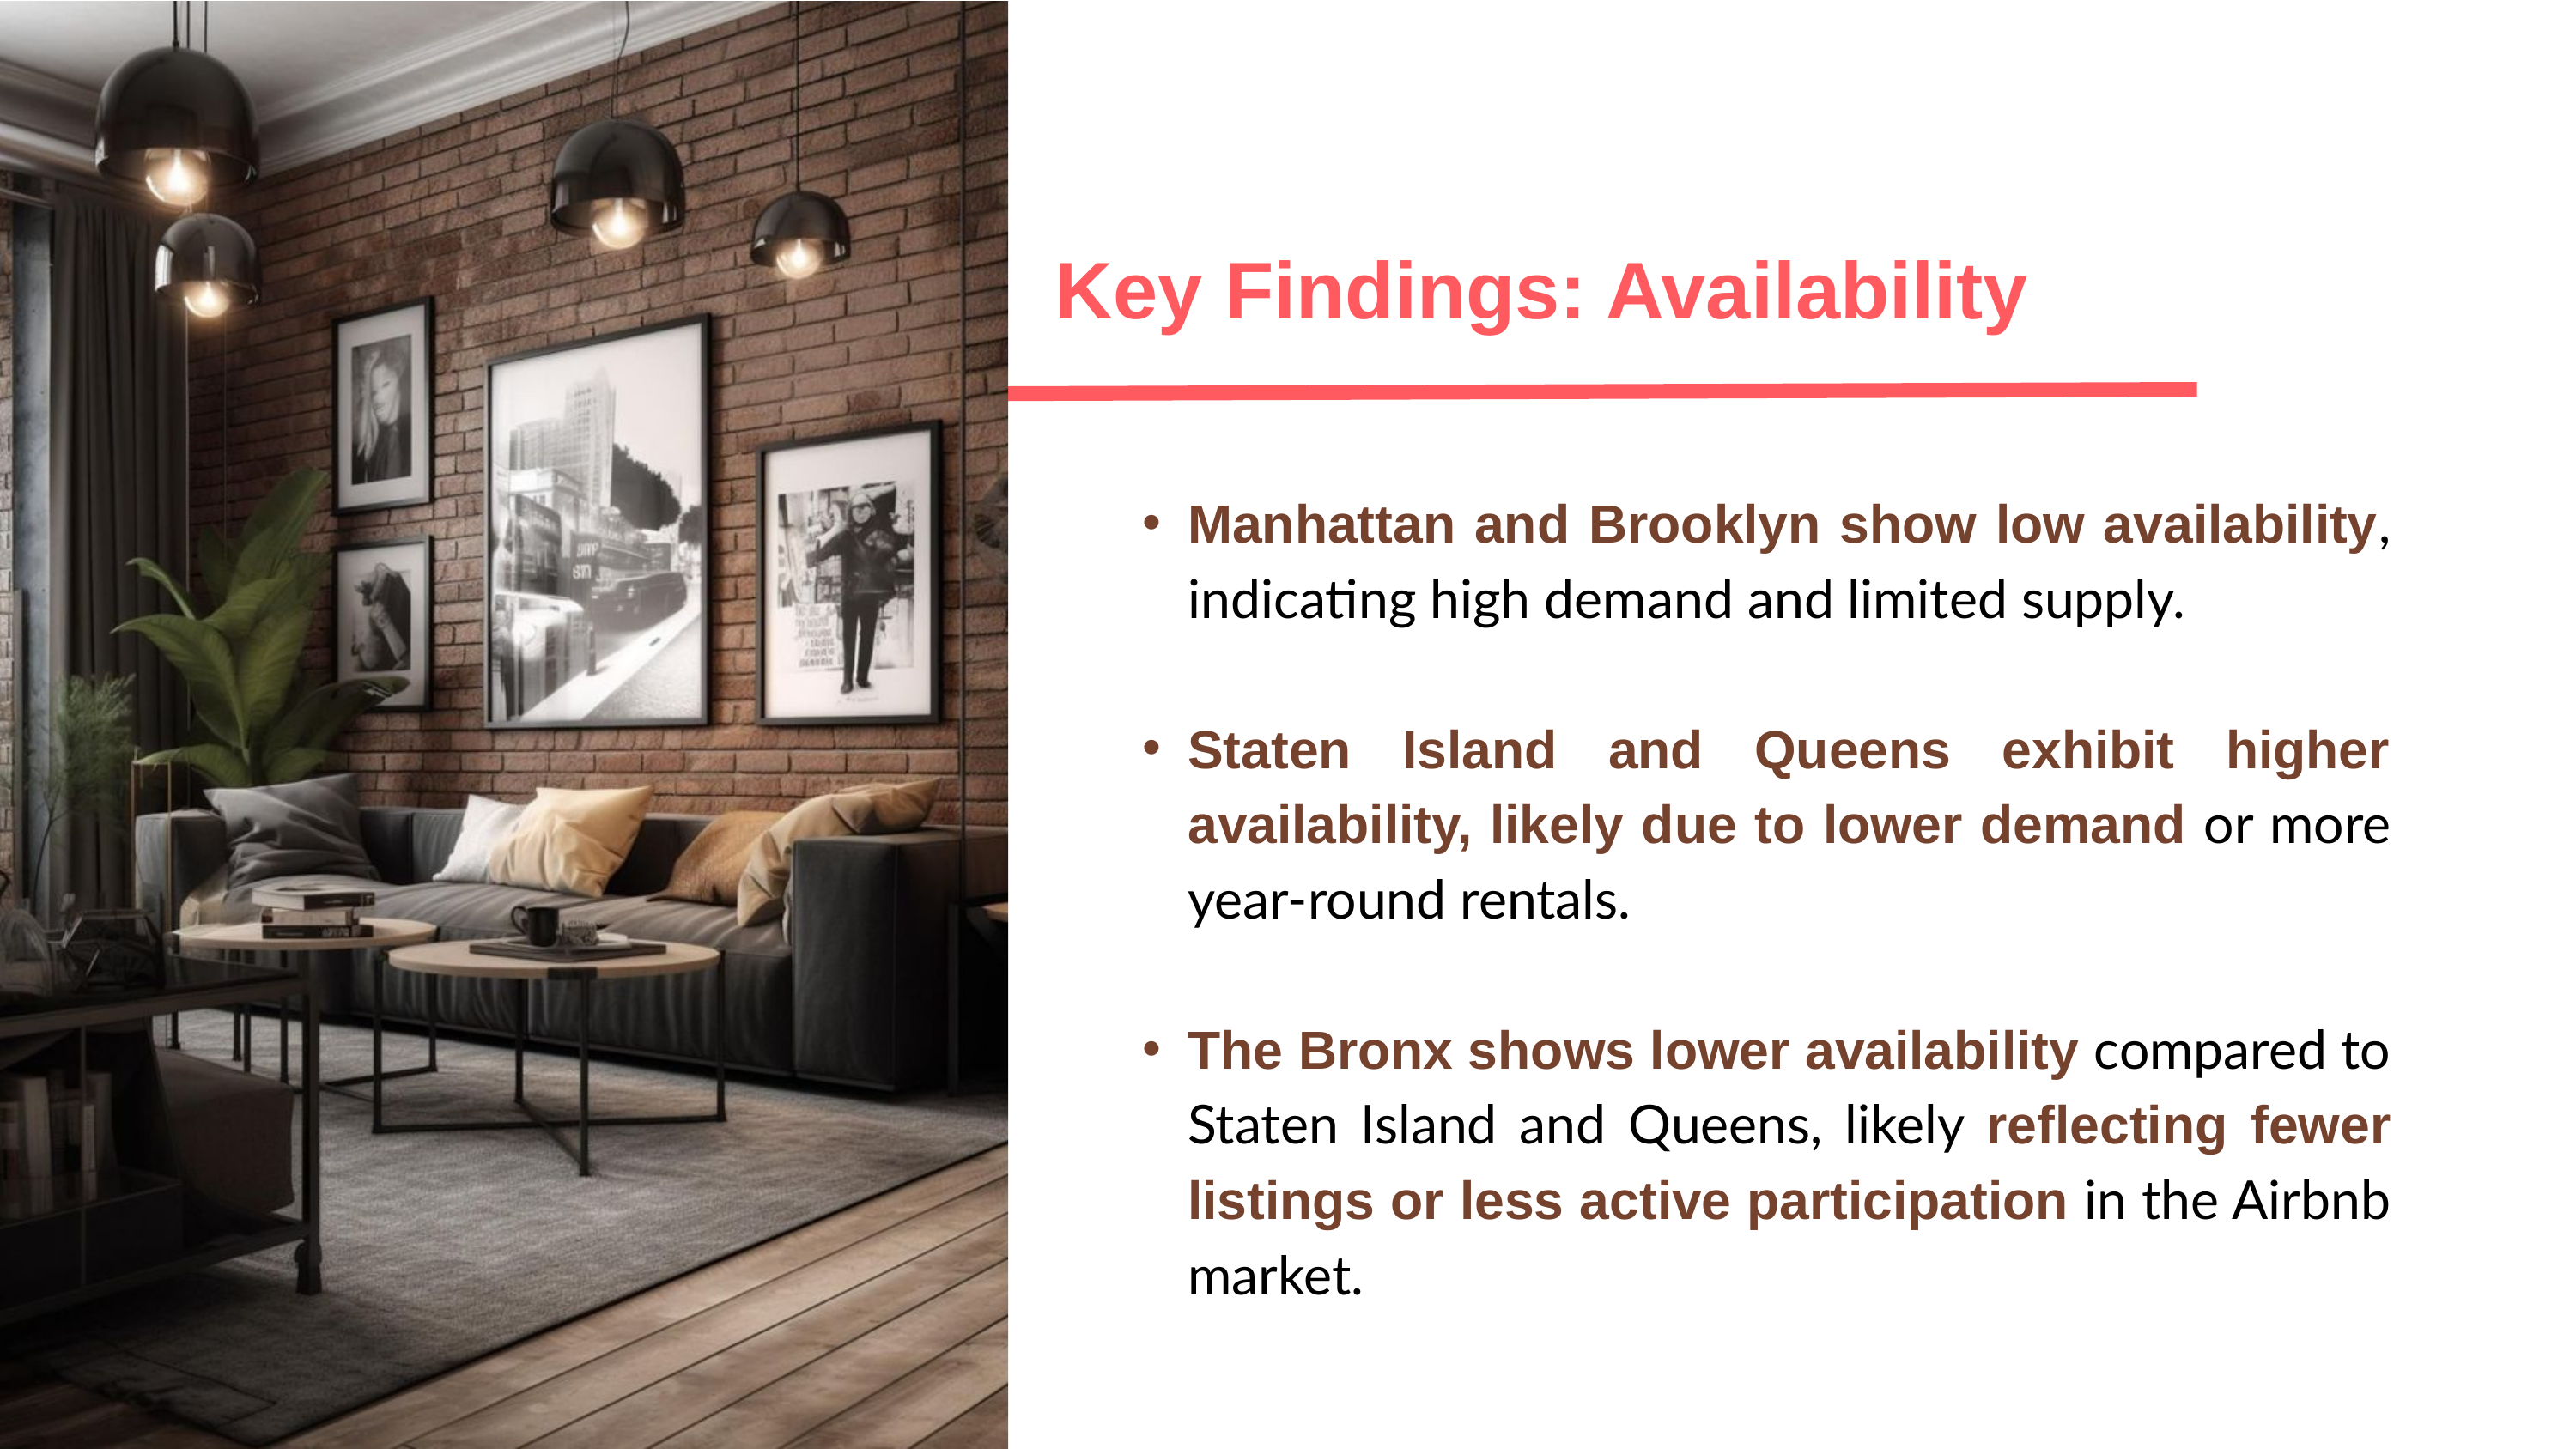

Key Findings: Availability

Manhattan and Brooklyn show low availability, indicating high demand and limited supply.

Staten Island and Queens exhibit higher availability, likely due to lower demand or more year-round rentals.

The Bronx shows lower availability compared to Staten Island and Queens, likely reflecting fewer listings or less active participation in the Airbnb market.